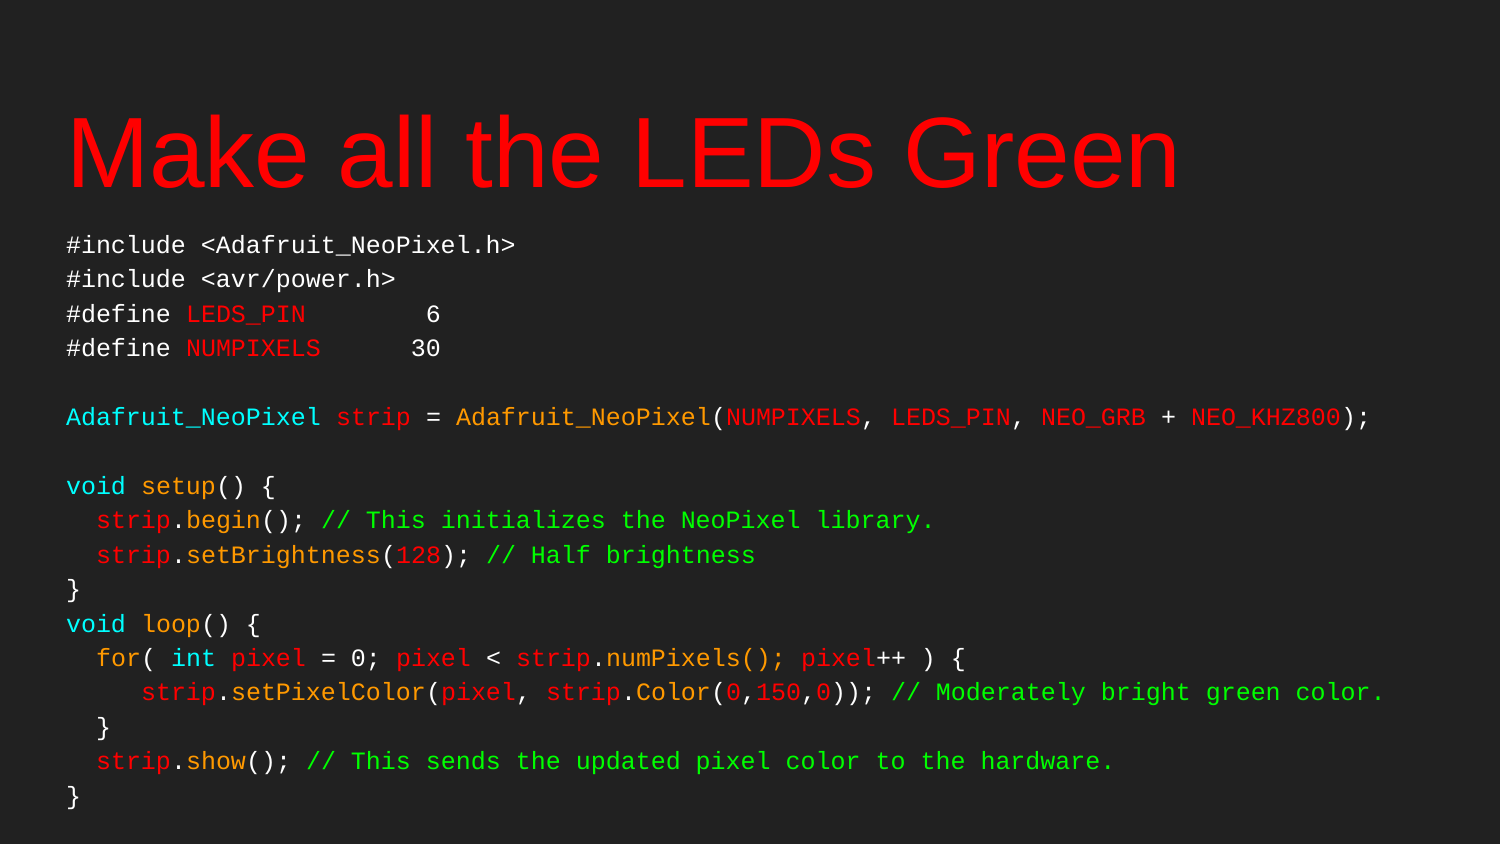

# Make all the LEDs Green
#include <Adafruit_NeoPixel.h>
#include <avr/power.h>
#define LEDS_PIN        6
#define NUMPIXELS      30
Adafruit_NeoPixel strip = Adafruit_NeoPixel(NUMPIXELS, LEDS_PIN, NEO_GRB + NEO_KHZ800);
void setup() {
  strip.begin(); // This initializes the NeoPixel library.
  strip.setBrightness(128); // Half brightness
}
void loop() {
  for( int pixel = 0; pixel < strip.numPixels(); pixel++ ) {
     strip.setPixelColor(pixel, strip.Color(0,150,0)); // Moderately bright green color.
  }
  strip.show(); // This sends the updated pixel color to the hardware.
}